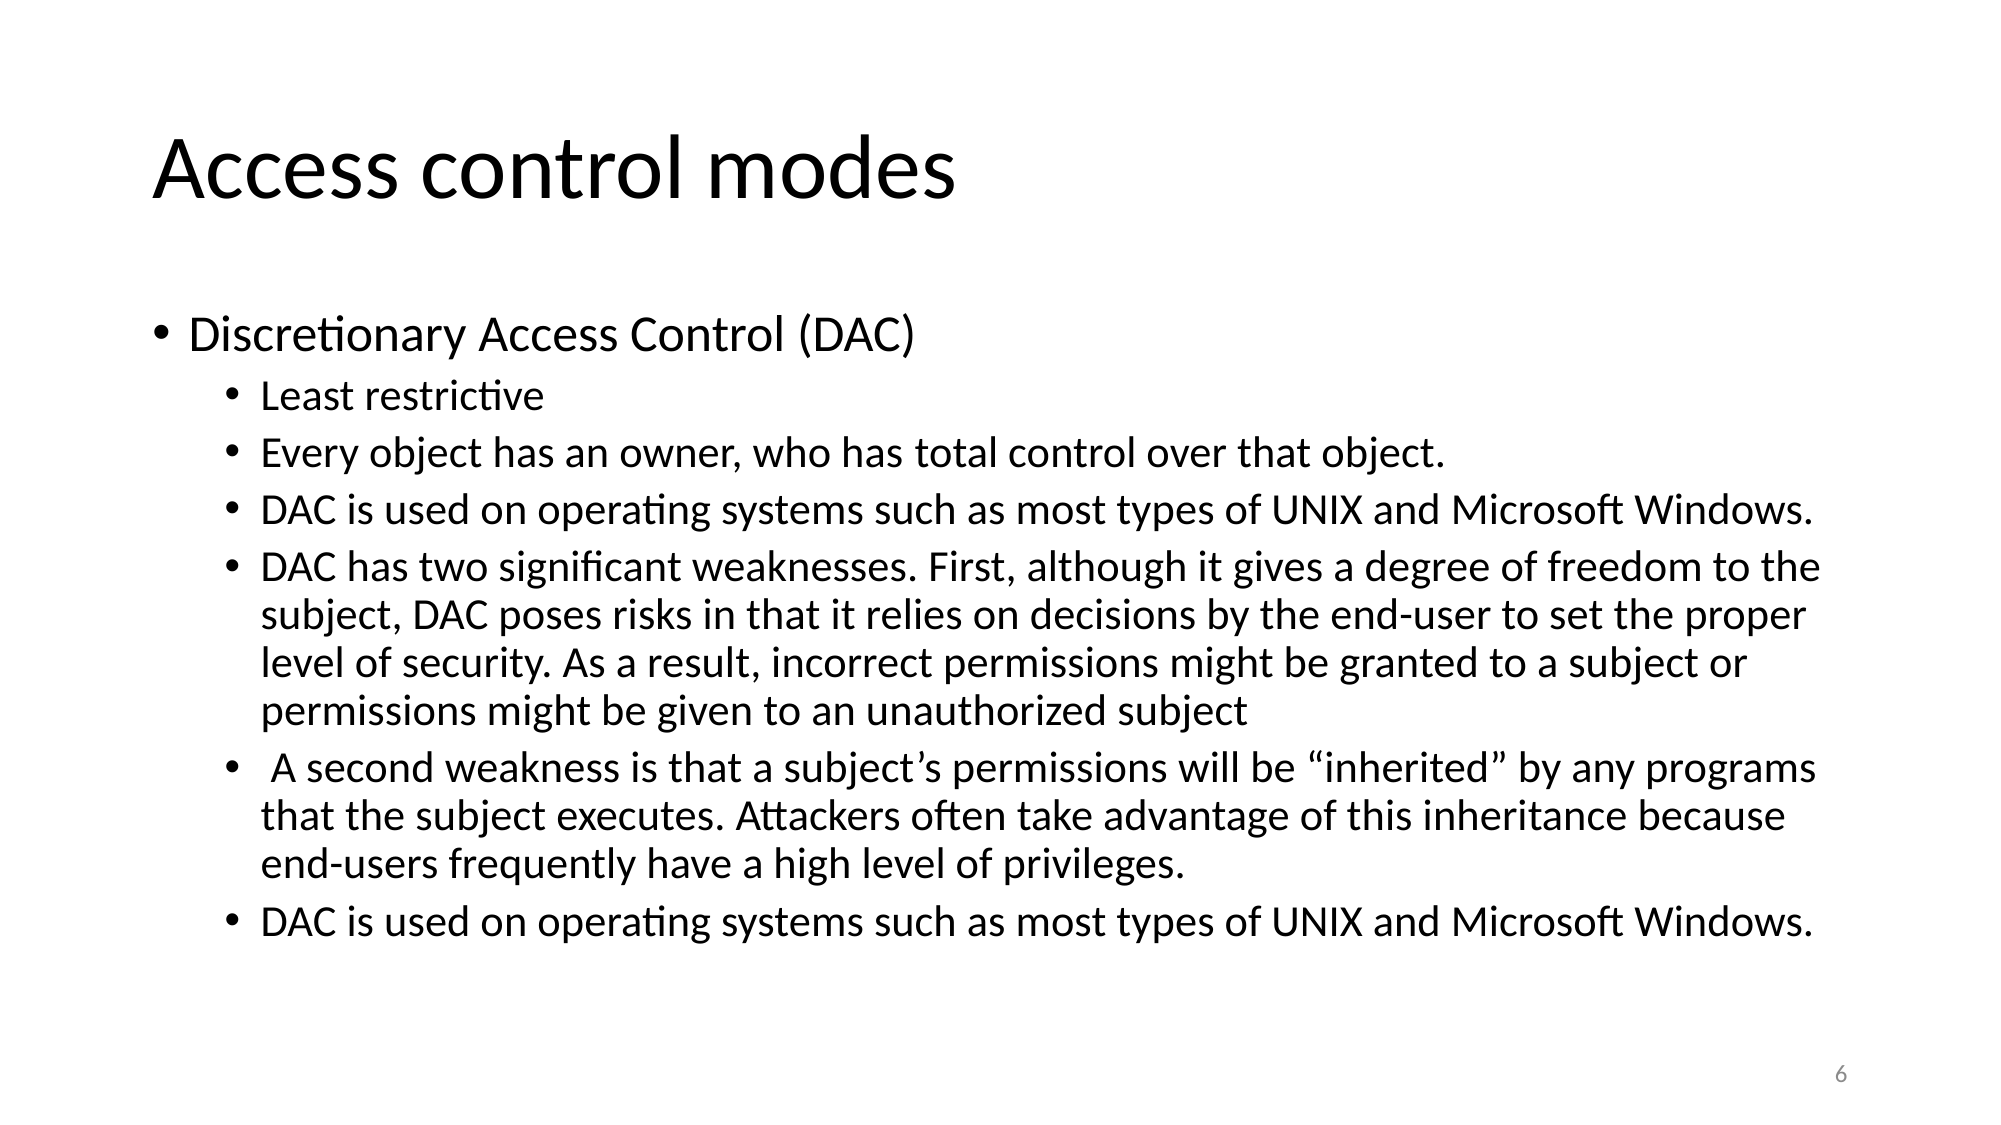

# Access control modes
Discretionary Access Control (DAC)
Least restrictive
Every object has an owner, who has total control over that object.
DAC is used on operating systems such as most types of UNIX and Microsoft Windows.
DAC has two significant weaknesses. First, although it gives a degree of freedom to the subject, DAC poses risks in that it relies on decisions by the end-user to set the proper level of security. As a result, incorrect permissions might be granted to a subject or permissions might be given to an unauthorized subject
 A second weakness is that a subject’s permissions will be “inherited” by any programs that the subject executes. Attackers often take advantage of this inheritance because end-users frequently have a high level of privileges.
DAC is used on operating systems such as most types of UNIX and Microsoft Windows.
6